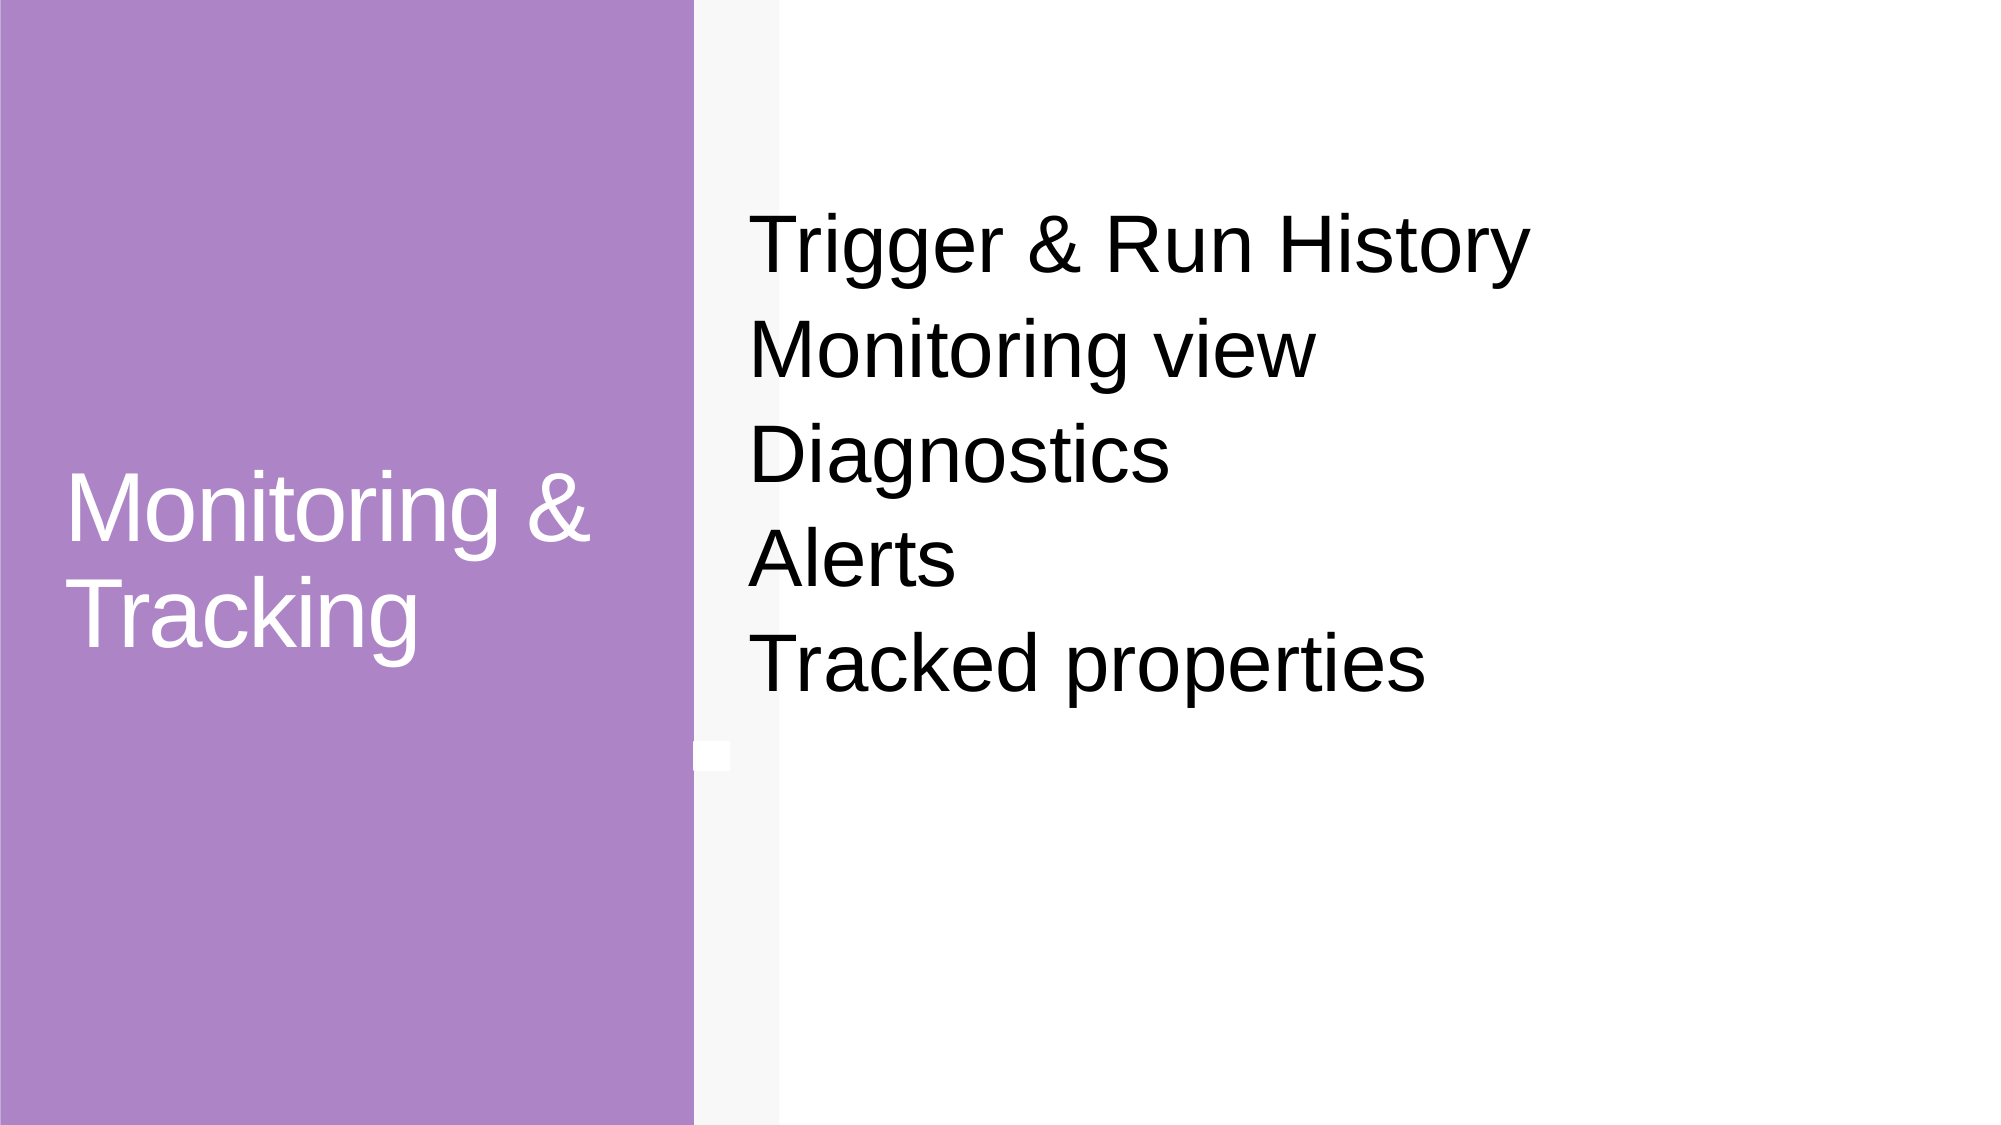

Monitoring & Tracking
Trigger & Run History
Monitoring view
Diagnostics
Alerts
Tracked properties